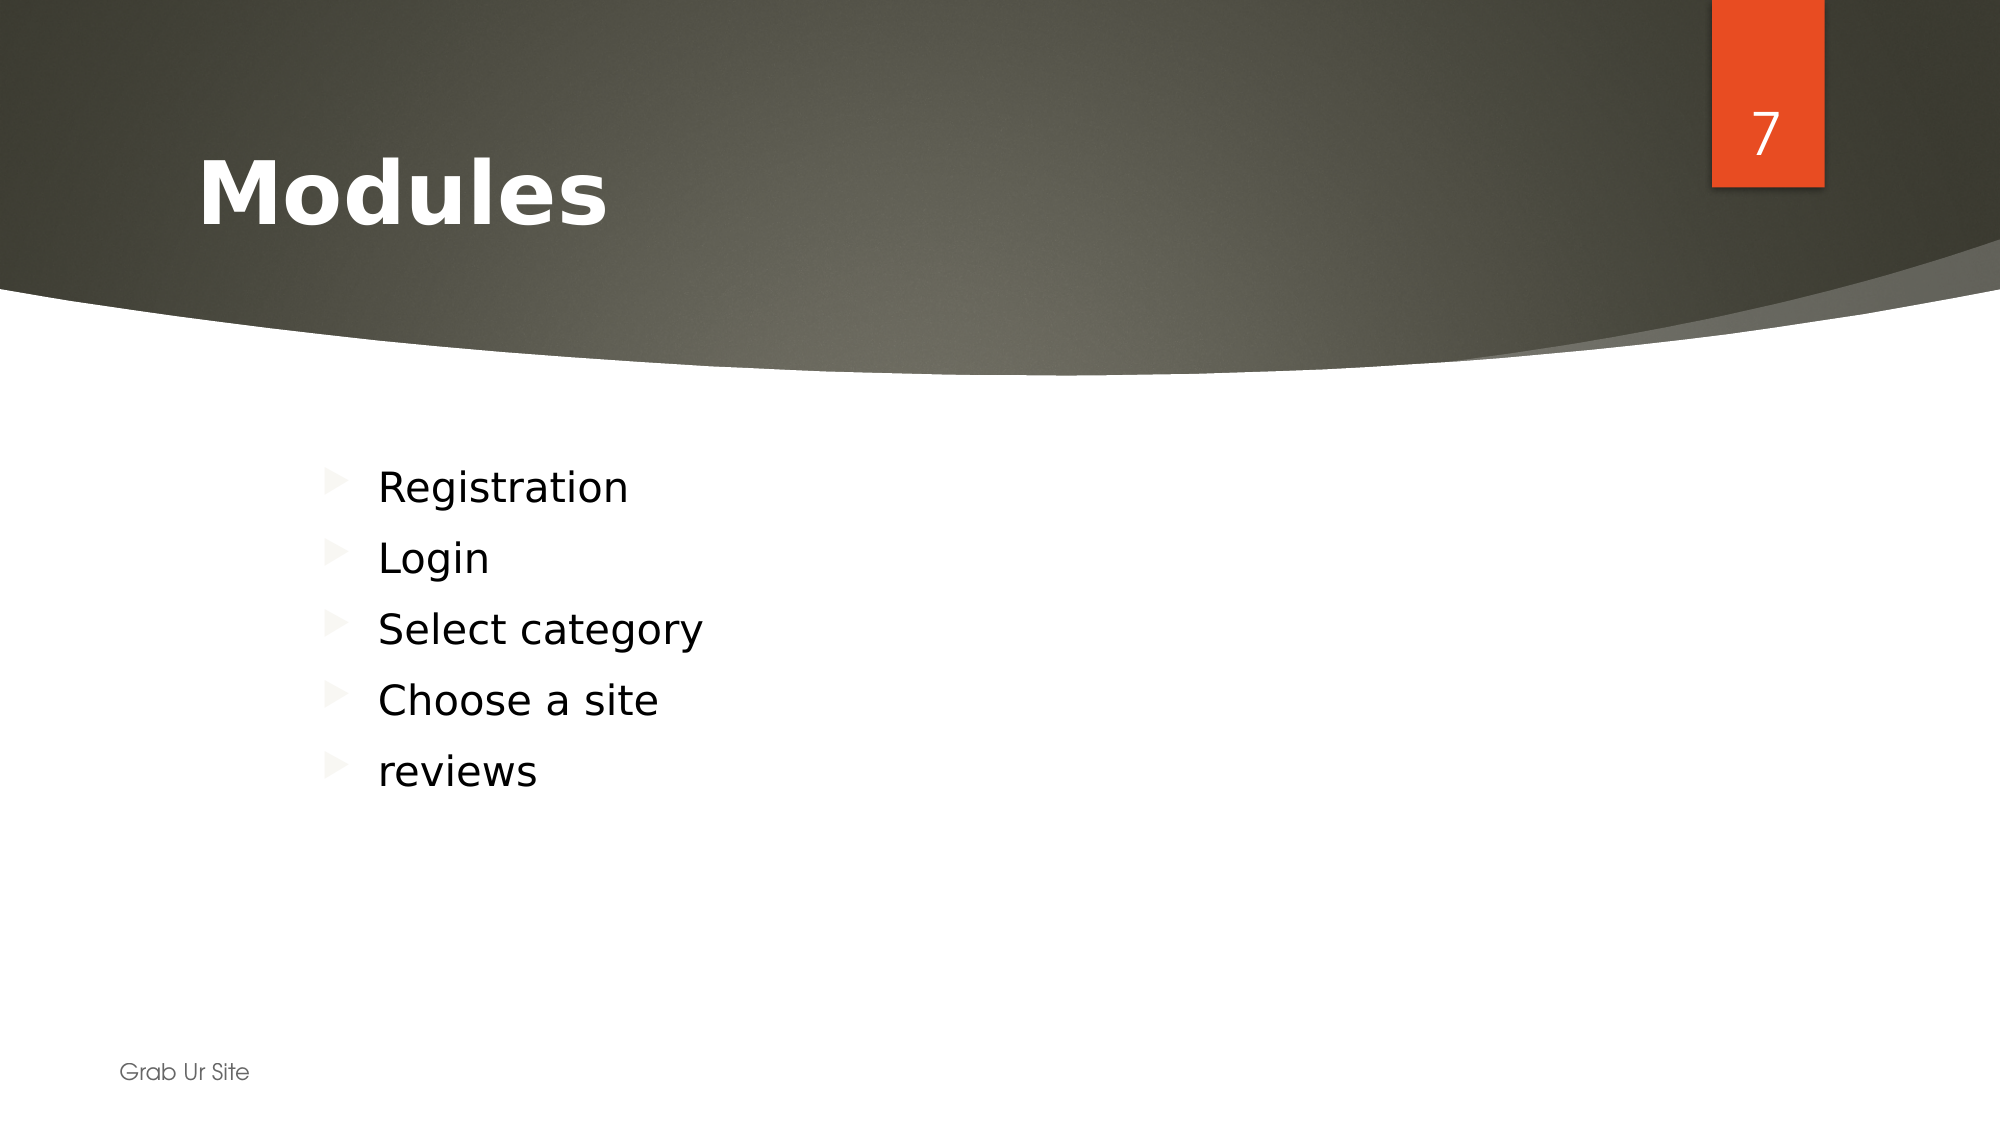

7
# Modules

Registration
Login
Select category
Choose a site
reviews
Grab Ur Site